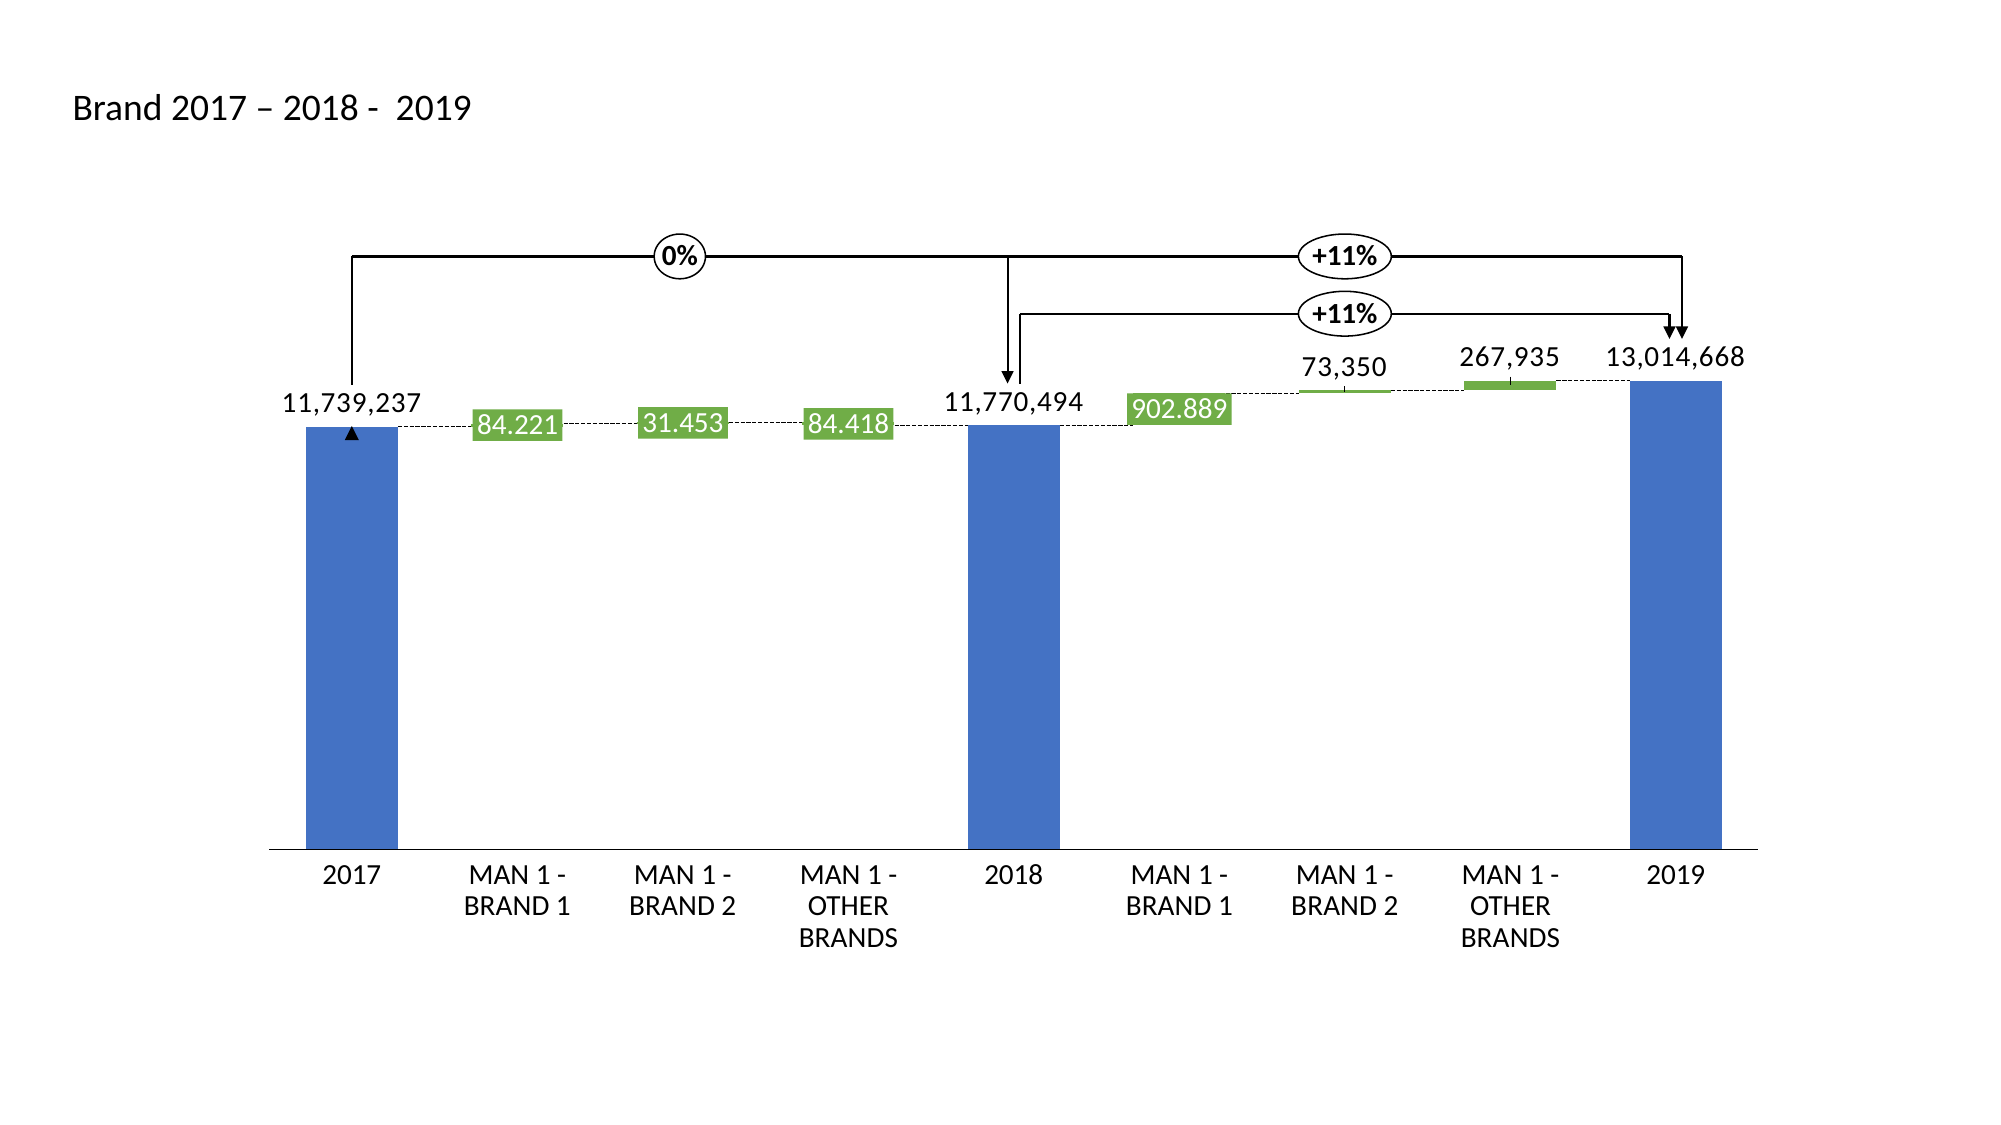

Brand 2017 – 2018 -  2019
0%
+11%
+11%

### Chart

| Category |  |  |
|---|---|---|
902.889
31.453
84.418
84.221

2017
MAN 1 - BRAND 1
MAN 1 - BRAND 2
MAN 1 - OTHER BRANDS
2018
MAN 1 - BRAND 1
MAN 1 - BRAND 2
MAN 1 - OTHER BRANDS
2019